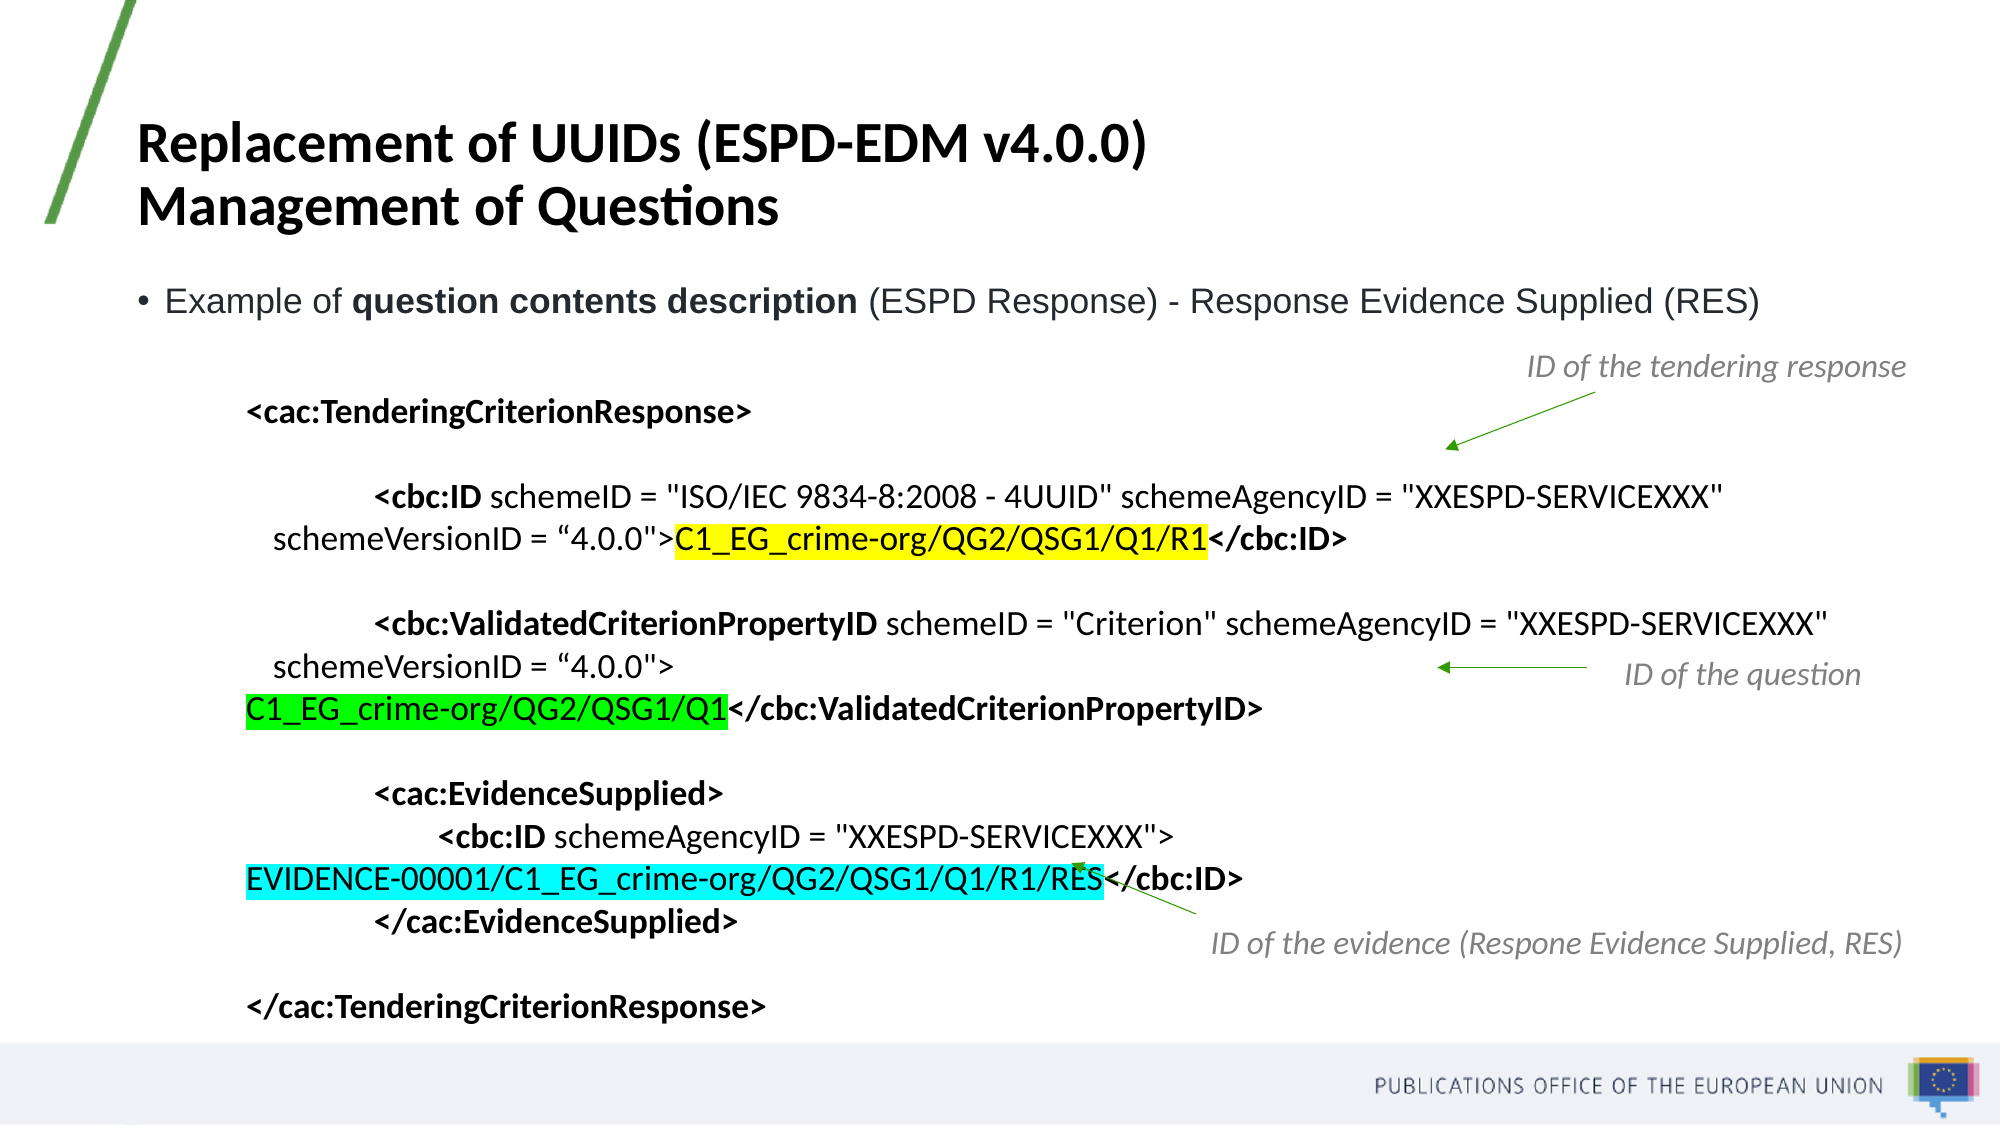

# Replacement of UUIDs (ESPD-EDM v4.0.0) Management of Questions
Example of question contents description (ESPD Response) - Response Evidence Supplied (RES)

<cac:TenderingCriterionResponse>

                <cbc:ID schemeID = "ISO/IEC 9834-8:2008 - 4UUID" schemeAgencyID = "XXESPD-SERVICEXXX" schemeVersionID = “4.0.0">C1_EG_crime-org/QG2/QSG1/Q1/R1</cbc:ID>

                <cbc:ValidatedCriterionPropertyID schemeID = "Criterion" schemeAgencyID = "XXESPD-SERVICEXXX" schemeVersionID = “4.0.0">
C1_EG_crime-org/QG2/QSG1/Q1</cbc:ValidatedCriterionPropertyID>

                <cac:EvidenceSupplied>
                        <cbc:ID schemeAgencyID = "XXESPD-SERVICEXXX">
EVIDENCE-00001/C1_EG_crime-org/QG2/QSG1/Q1/R1/RES</cbc:ID>
                </cac:EvidenceSupplied>

</cac:TenderingCriterionResponse>

ID of the tendering response
ID of the question
ID of the evidence (Respone Evidence Supplied, RES)